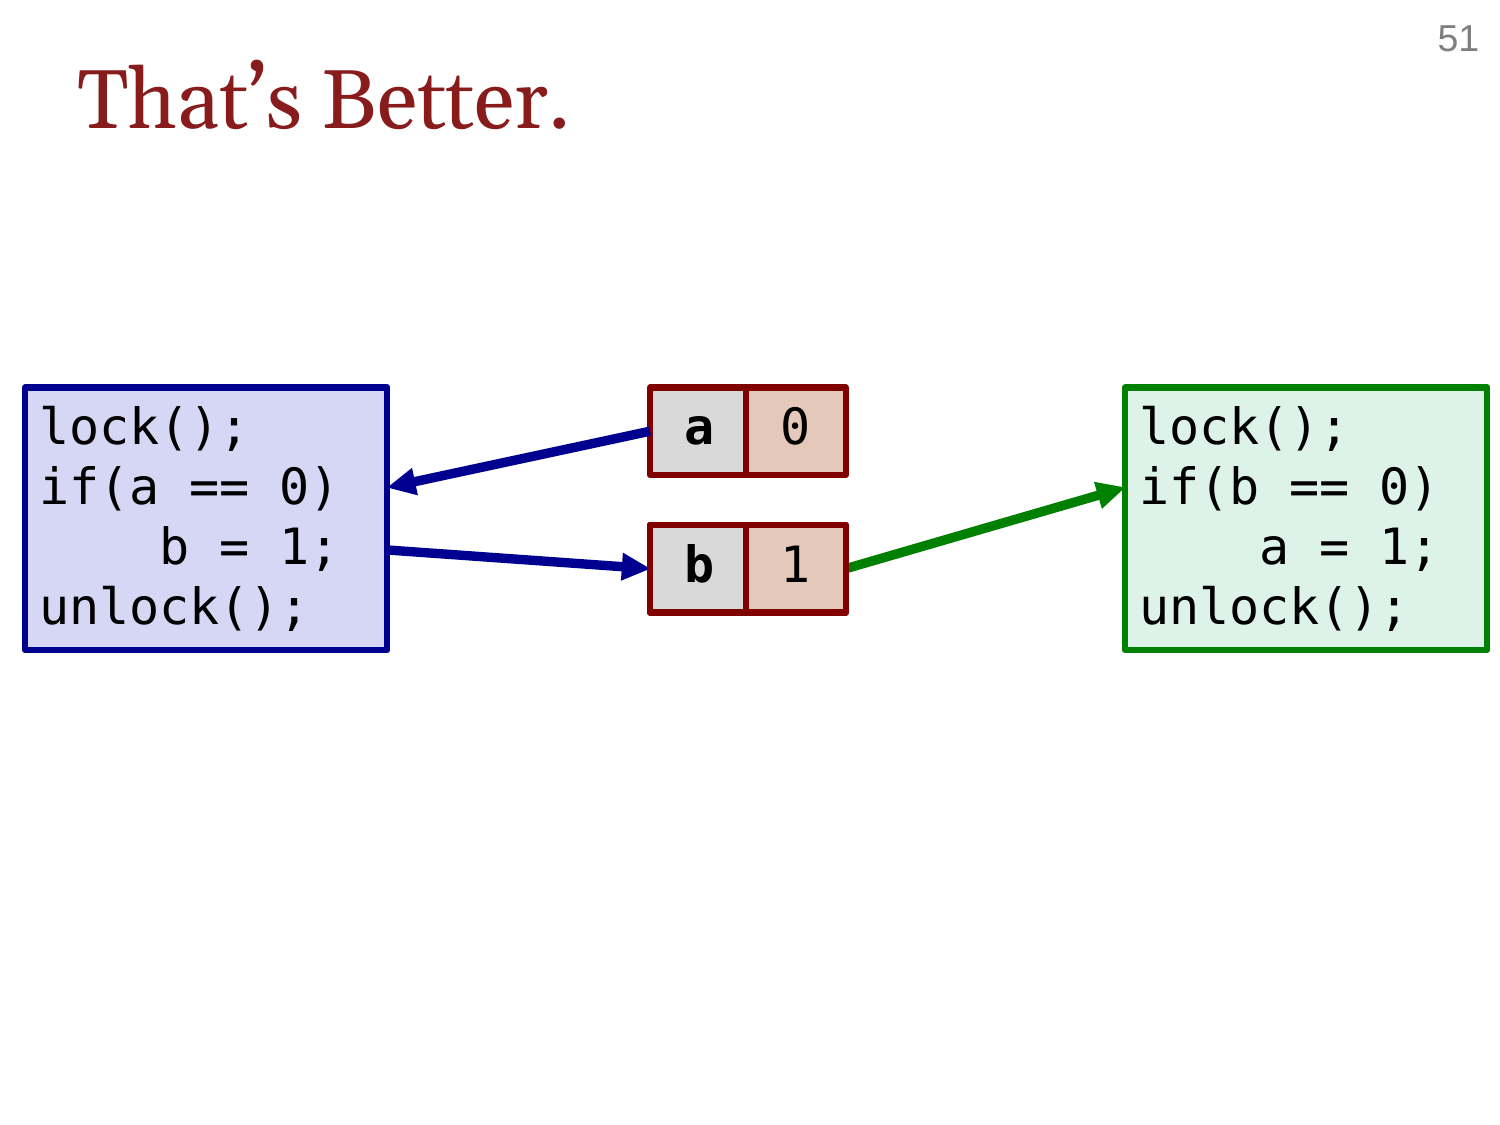

That’s Better.
lock();
if(a == 0)
    b = 1;
unlock();
a
0
lock();
if(b == 0)
    a = 1;
unlock();
b
0
b
1